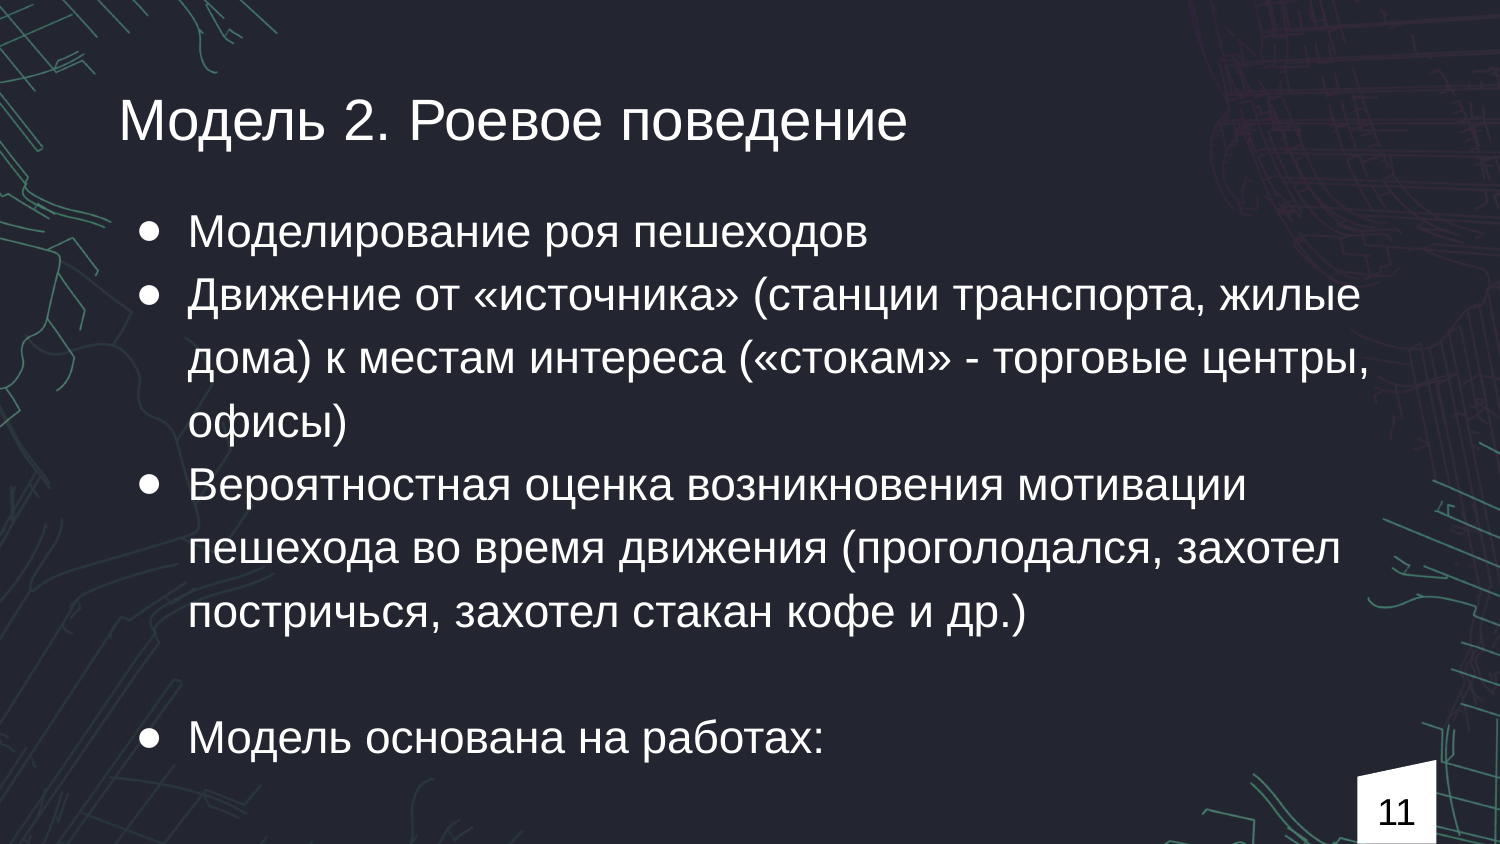

# Модель 2. Роевое поведение
Моделирование роя пешеходов
Движение от «источника» (станции транспорта, жилые дома) к местам интереса («стокам» - торговые центры, офисы)
Вероятностная оценка возникновения мотивации пешехода во время движения (проголодался, захотел постричься, захотел стакан кофе и др.)

Модель основана на работах: